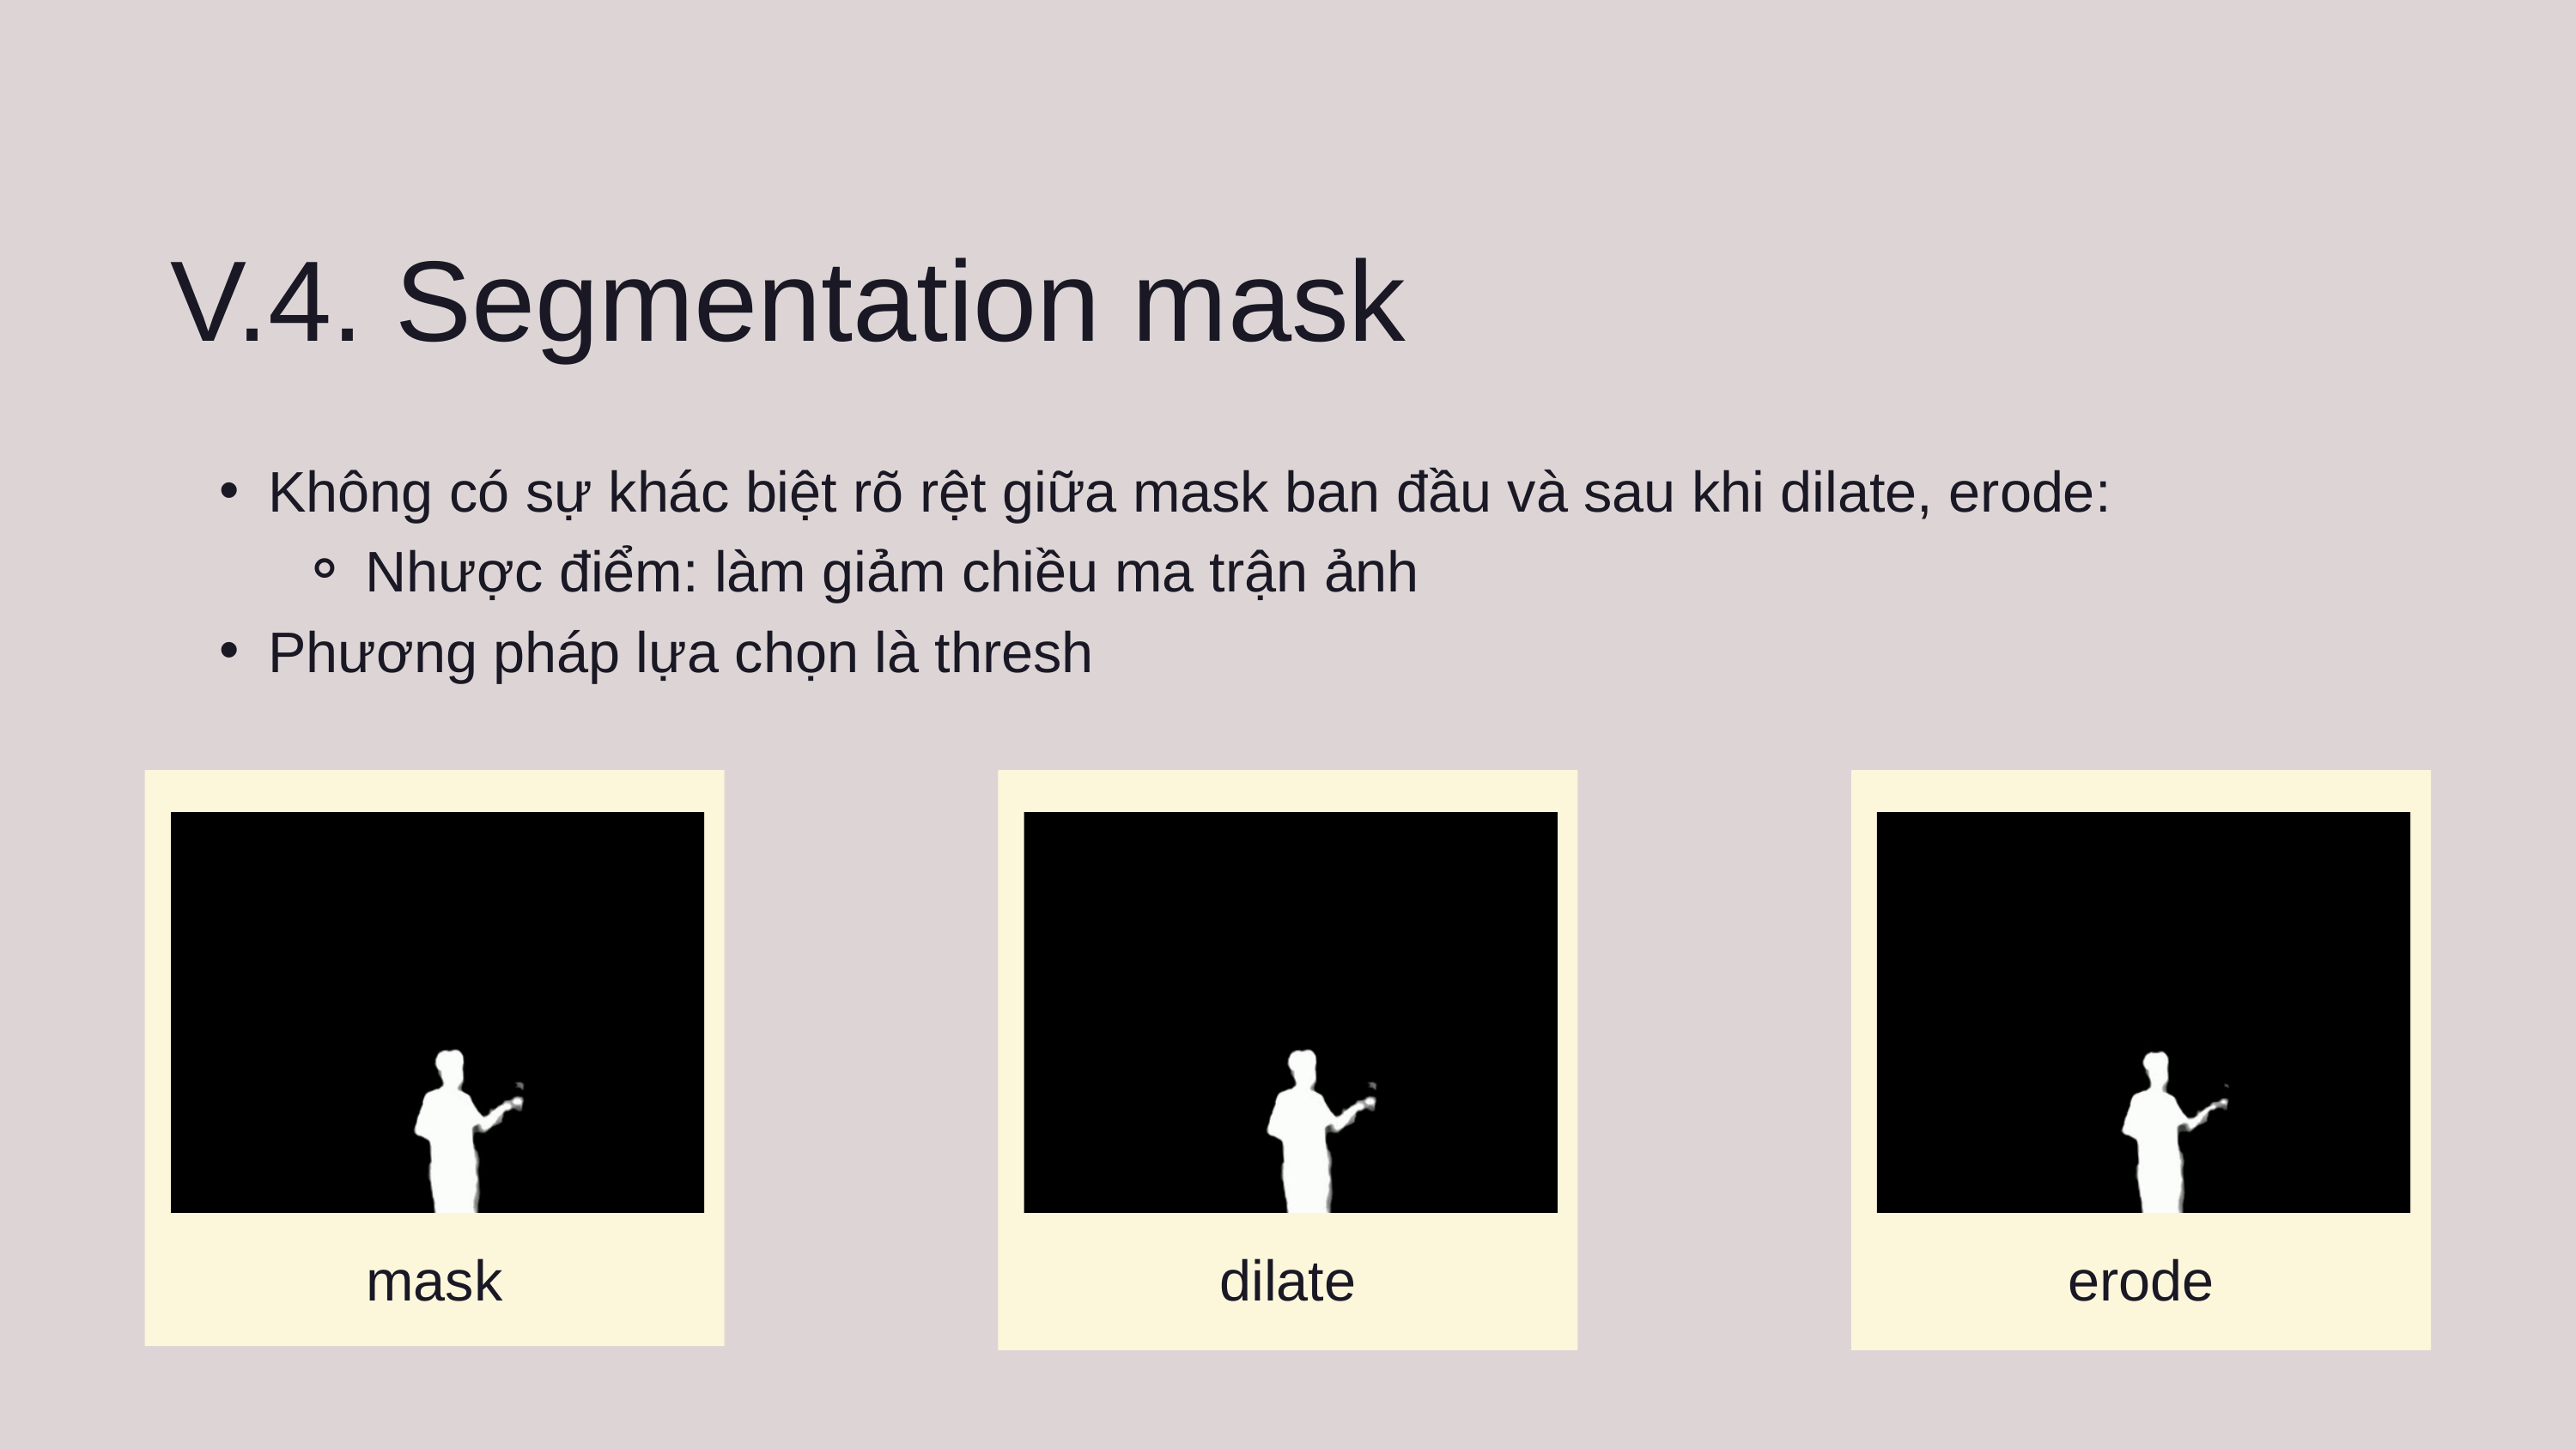

V.4. Segmentation mask
Không có sự khác biệt rõ rệt giữa mask ban đầu và sau khi dilate, erode:
Nhược điểm: làm giảm chiều ma trận ảnh
Phương pháp lựa chọn là thresh

mask
dilate
erode